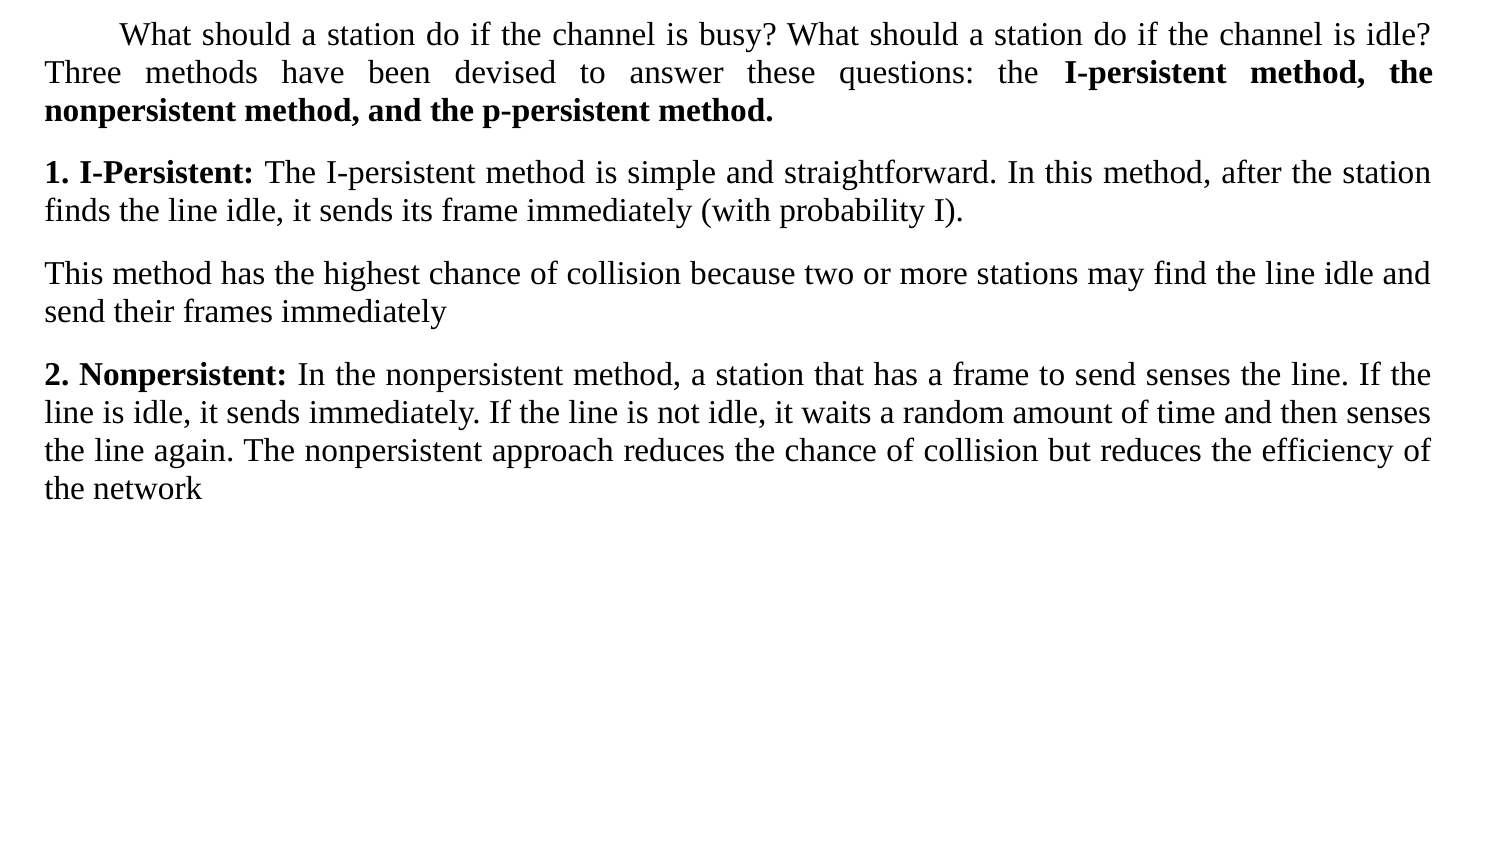

What should a station do if the channel is busy? What should a station do if the channel is idle? Three methods have been devised to answer these questions: the I-persistent method, the nonpersistent method, and the p-persistent method.
1. I-Persistent: The I-persistent method is simple and straightforward. In this method, after the station finds the line idle, it sends its frame immediately (with probability I).
This method has the highest chance of collision because two or more stations may find the line idle and send their frames immediately
2. Nonpersistent: In the nonpersistent method, a station that has a frame to send senses the line. If the line is idle, it sends immediately. If the line is not idle, it waits a random amount of time and then senses the line again. The nonpersistent approach reduces the chance of collision but reduces the efficiency of the network